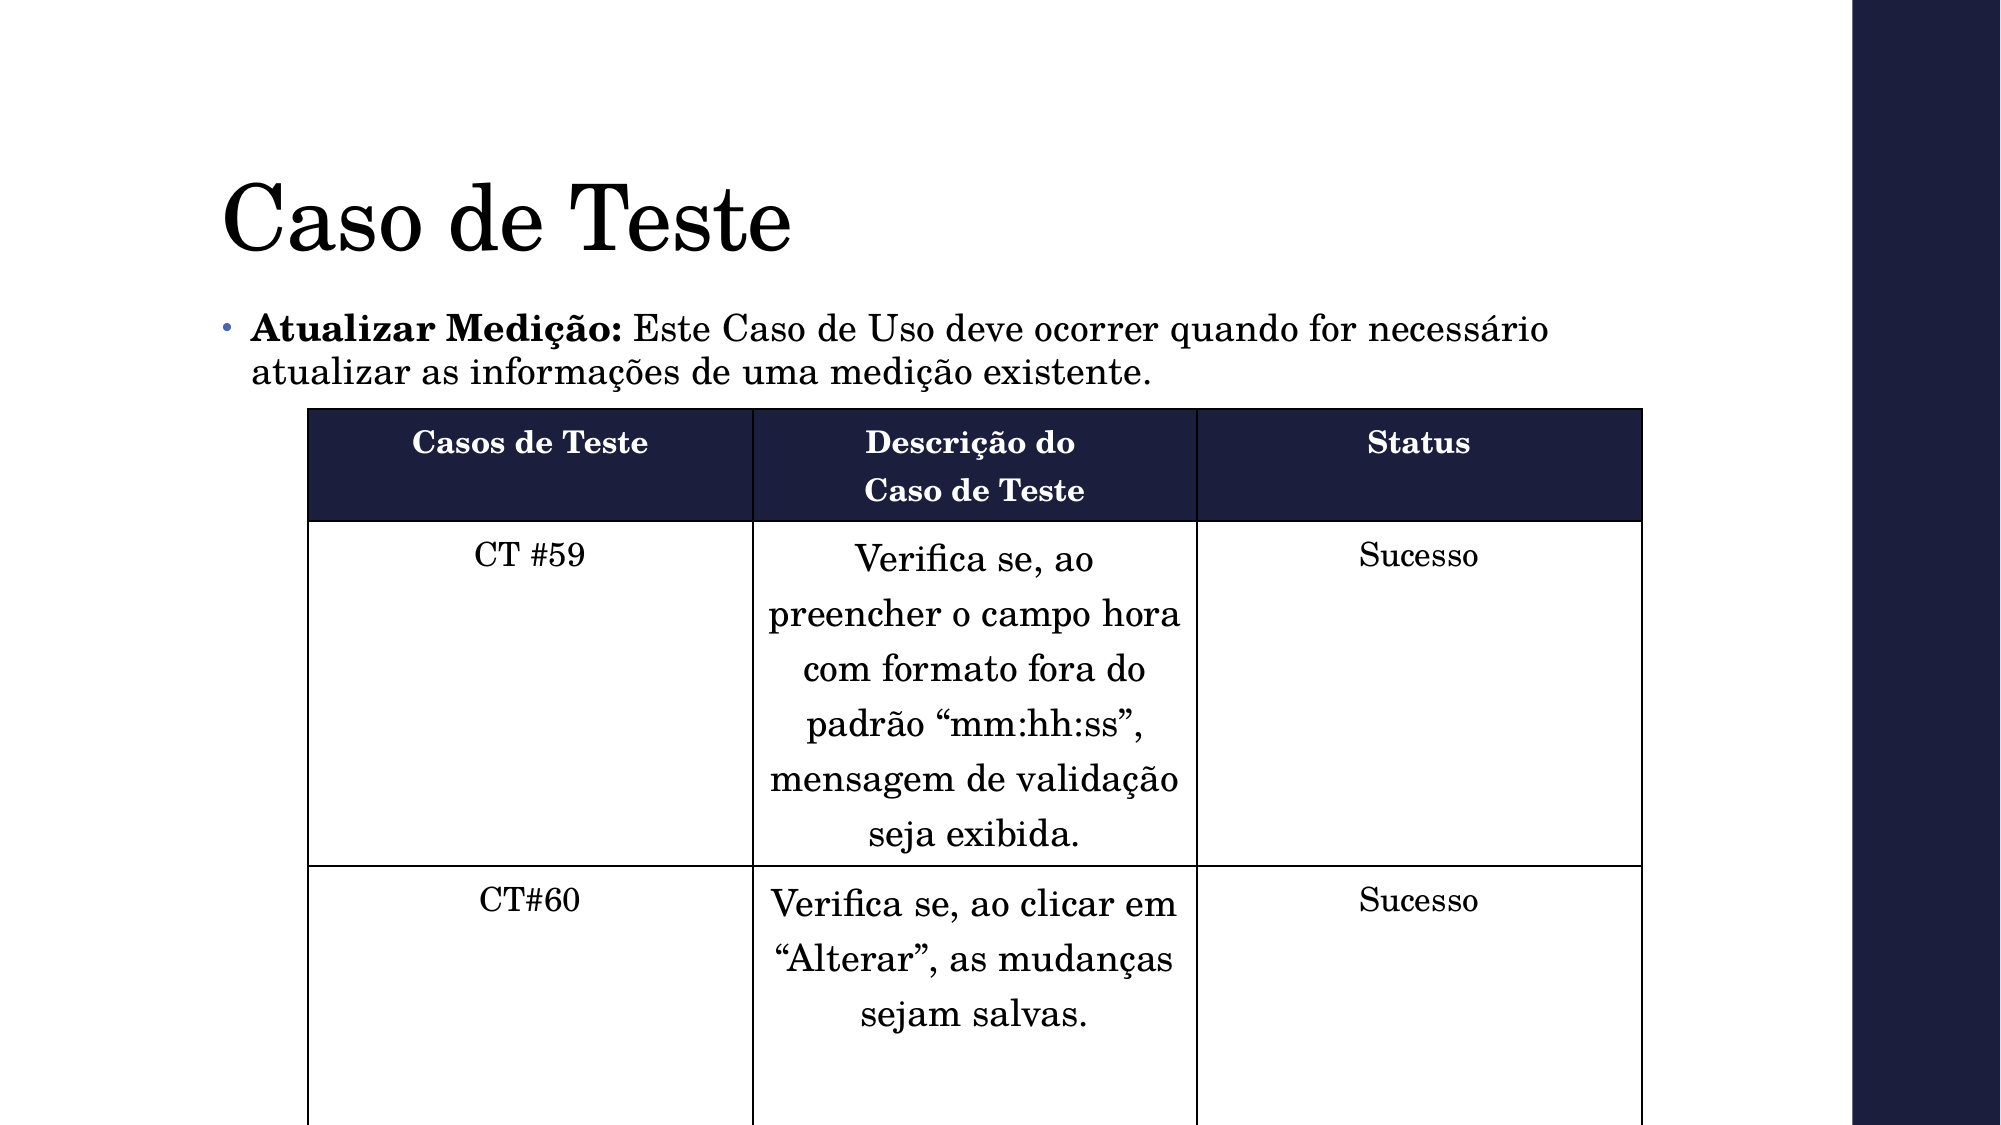

Caso de Teste
Atualizar Medição: Este Caso de Uso deve ocorrer quando for necessário atualizar as informações de uma medição existente.

| Casos de Teste | Descrição do Caso de Teste | Status |
| --- | --- | --- |
| CT #59 | Verifica se, ao preencher o campo hora com formato fora do padrão “mm:hh:ss”, mensagem de validação seja exibida. | Sucesso |
| CT#60 | Verifica se, ao clicar em “Alterar”, as mudanças sejam salvas. | Sucesso |